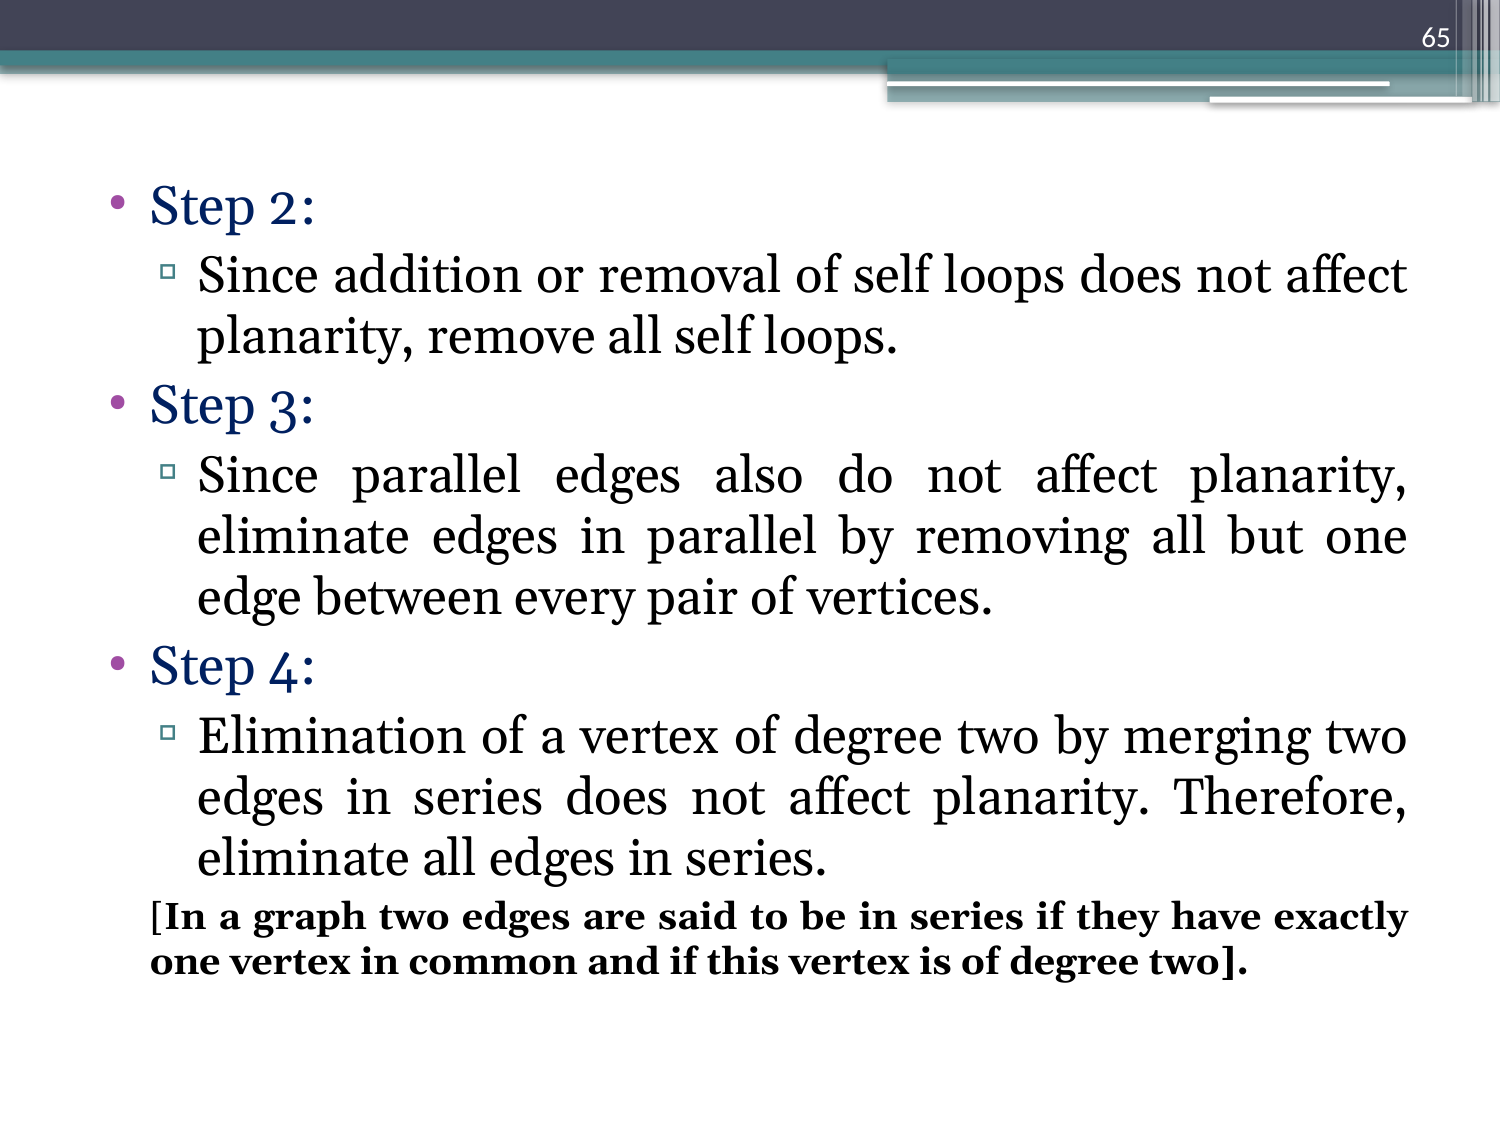

65
Step 2:
Since addition or removal of self loops does not affect planarity, remove all self loops.
Step 3:
Since parallel edges also do not affect planarity, eliminate edges in parallel by removing all but one edge between every pair of vertices.
Step 4:
Elimination of a vertex of degree two by merging two edges in series does not affect planarity. Therefore, eliminate all edges in series.
	[In a graph two edges are said to be in series if they have exactly one vertex in common and if this vertex is of degree two].